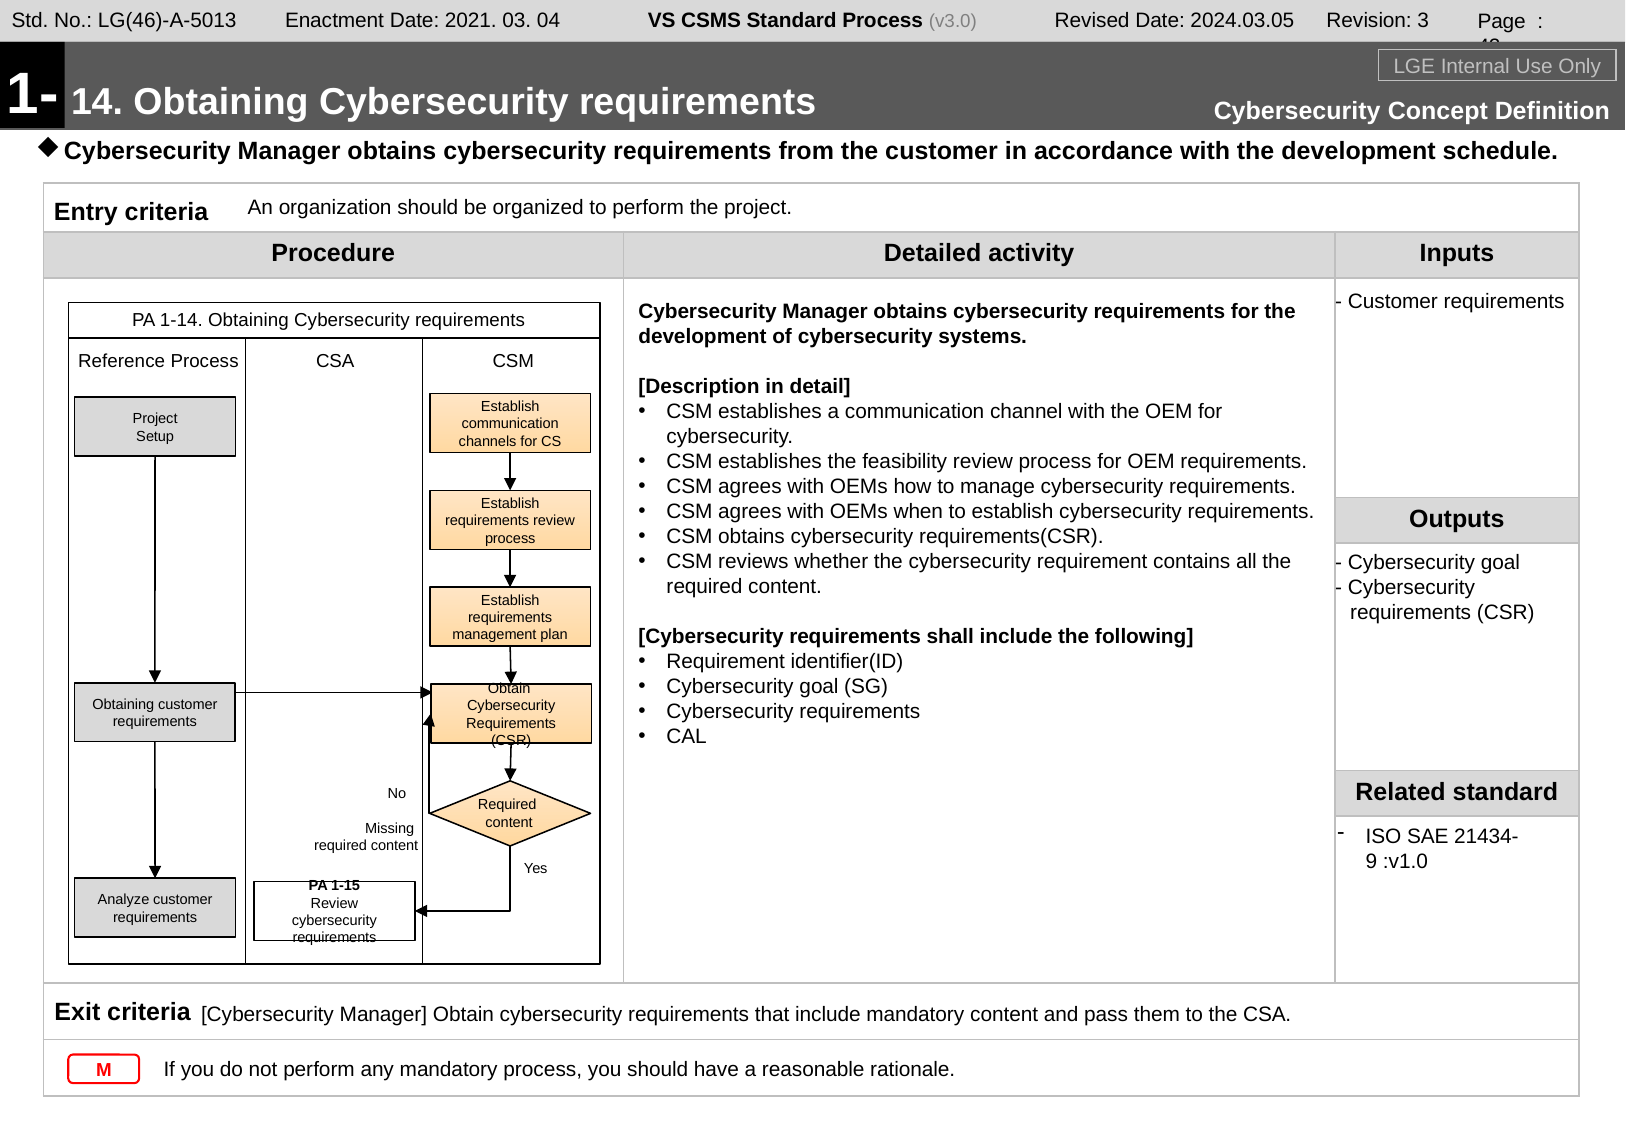

Page  :  42
1-
#
m
14. Obtaining Cybersecurity requirements
LGE Internal Use Only
Cybersecurity Concept Definition
Cybersecurity Manager obtains cybersecurity requirements from the customer in accordance with the development schedule.
An organization should be organized to perform the project.
- Customer requirements
Cybersecurity Manager obtains cybersecurity requirements for the development of cybersecurity systems.

[Description in detail]
CSM establishes a communication channel with the OEM for cybersecurity.
CSM establishes the feasibility review process for OEM requirements.
CSM agrees with OEMs how to manage cybersecurity requirements.
CSM agrees with OEMs when to establish cybersecurity requirements.
CSM obtains cybersecurity requirements(CSR).
CSM reviews whether the cybersecurity requirement contains all the required content.

[Cybersecurity requirements shall include the following]
Requirement identifier(ID)
Cybersecurity goal (SG)
Cybersecurity requirements
CAL
PA 1-14. Obtaining Cybersecurity requirements

Reference Process
CSA
CSM
Establish communication channels for CS
Project
Setup
Establish requirements review process
- Cybersecurity goal
- Cybersecurity requirements (CSR)
Establish requirements management plan
Obtaining customer requirements
Obtain
Cybersecurity Requirements (CSR)
No

Required
content
Missing
required content
ISO SAE 21434-9 :v1.0

Yes
Analyze customer requirements
PA 1-15
Review cybersecurity requirements
[Cybersecurity Manager] Obtain cybersecurity requirements that include mandatory content and pass them to the CSA.
If you do not perform any mandatory process, you should have a reasonable rationale.
M